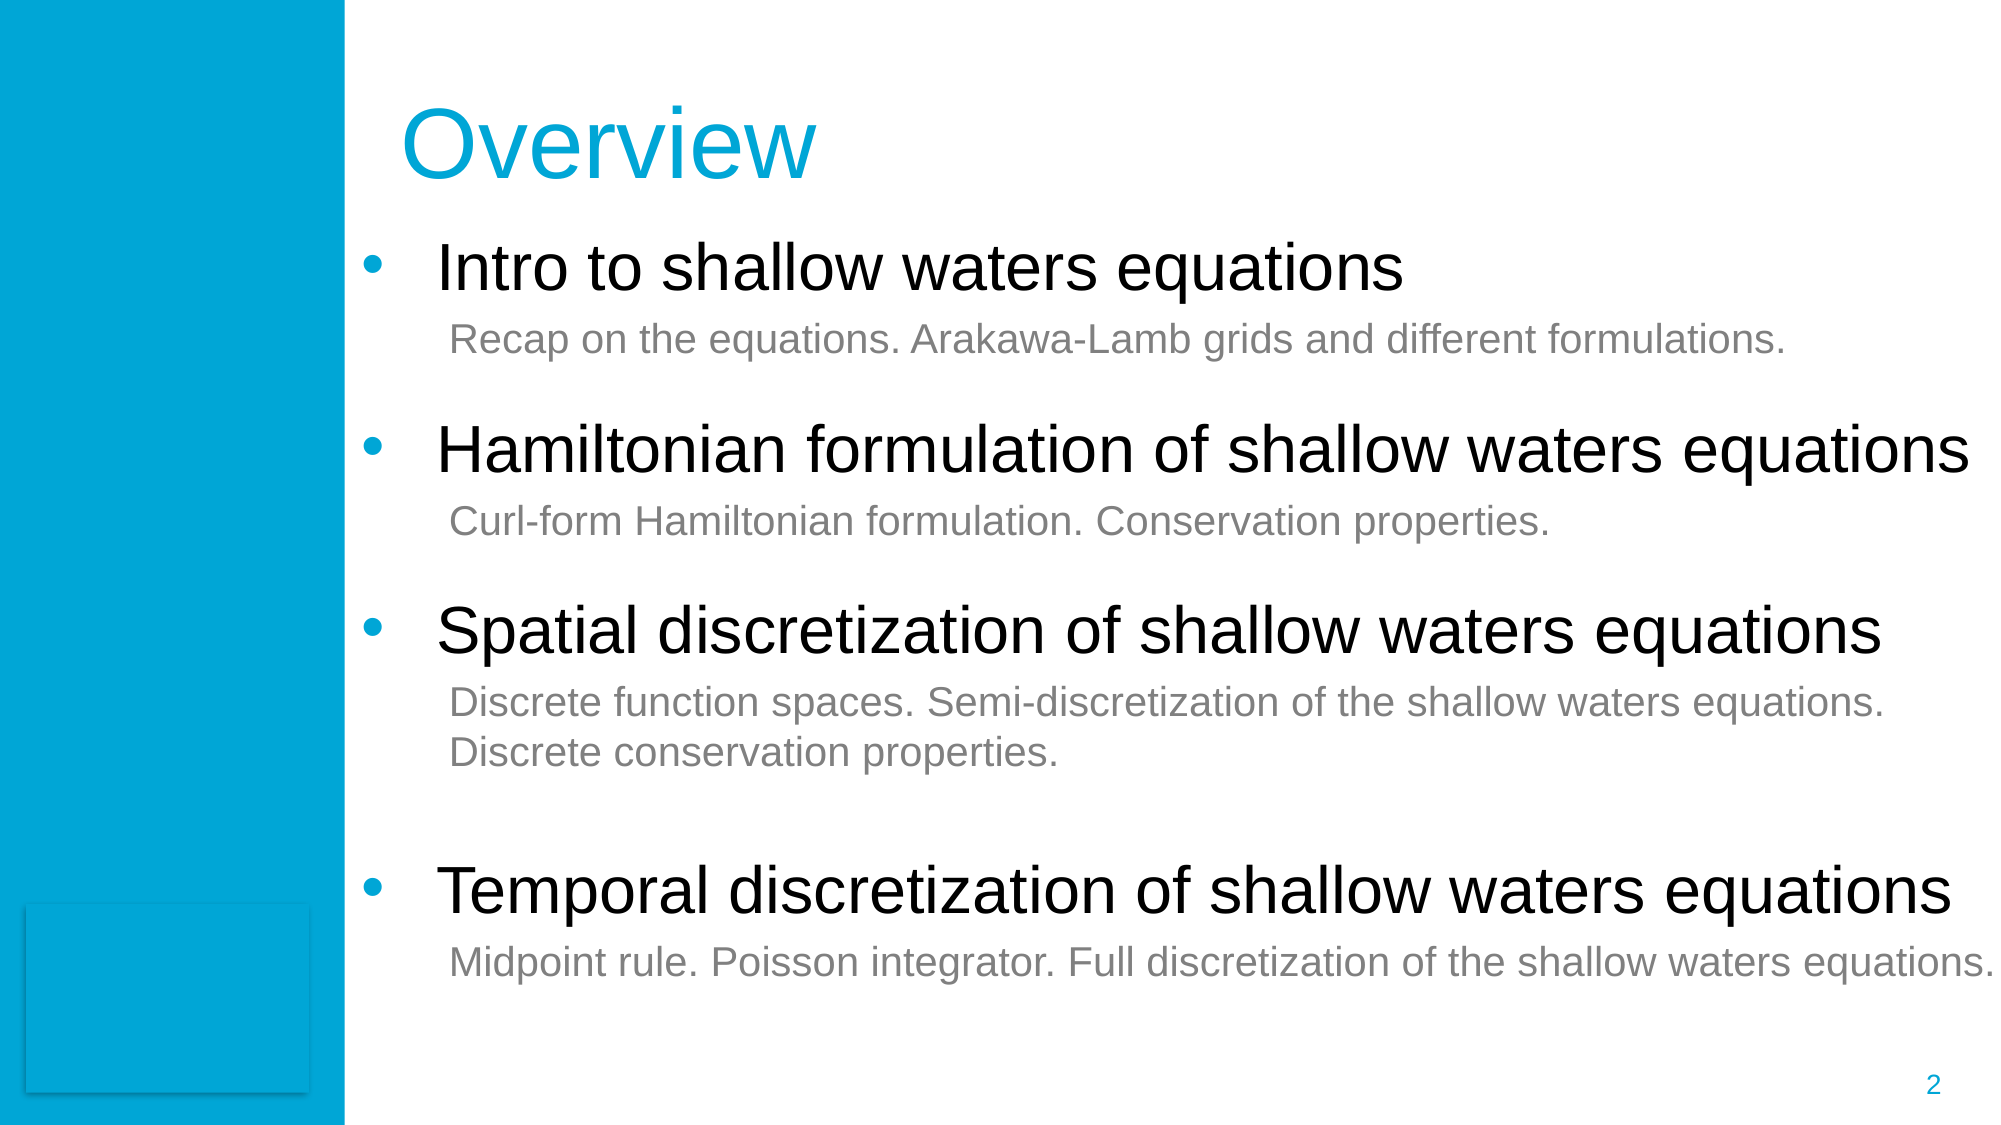

# Overview
Intro to shallow waters equations
Recap on the equations. Arakawa-Lamb grids and different formulations.

Hamiltonian formulation of shallow waters equations
Curl-form Hamiltonian formulation. Conservation properties.

Spatial discretization of shallow waters equations
Discrete function spaces. Semi-discretization of the shallow waters equations. Discrete conservation properties.

Temporal discretization of shallow waters equations
Midpoint rule. Poisson integrator. Full discretization of the shallow waters equations.